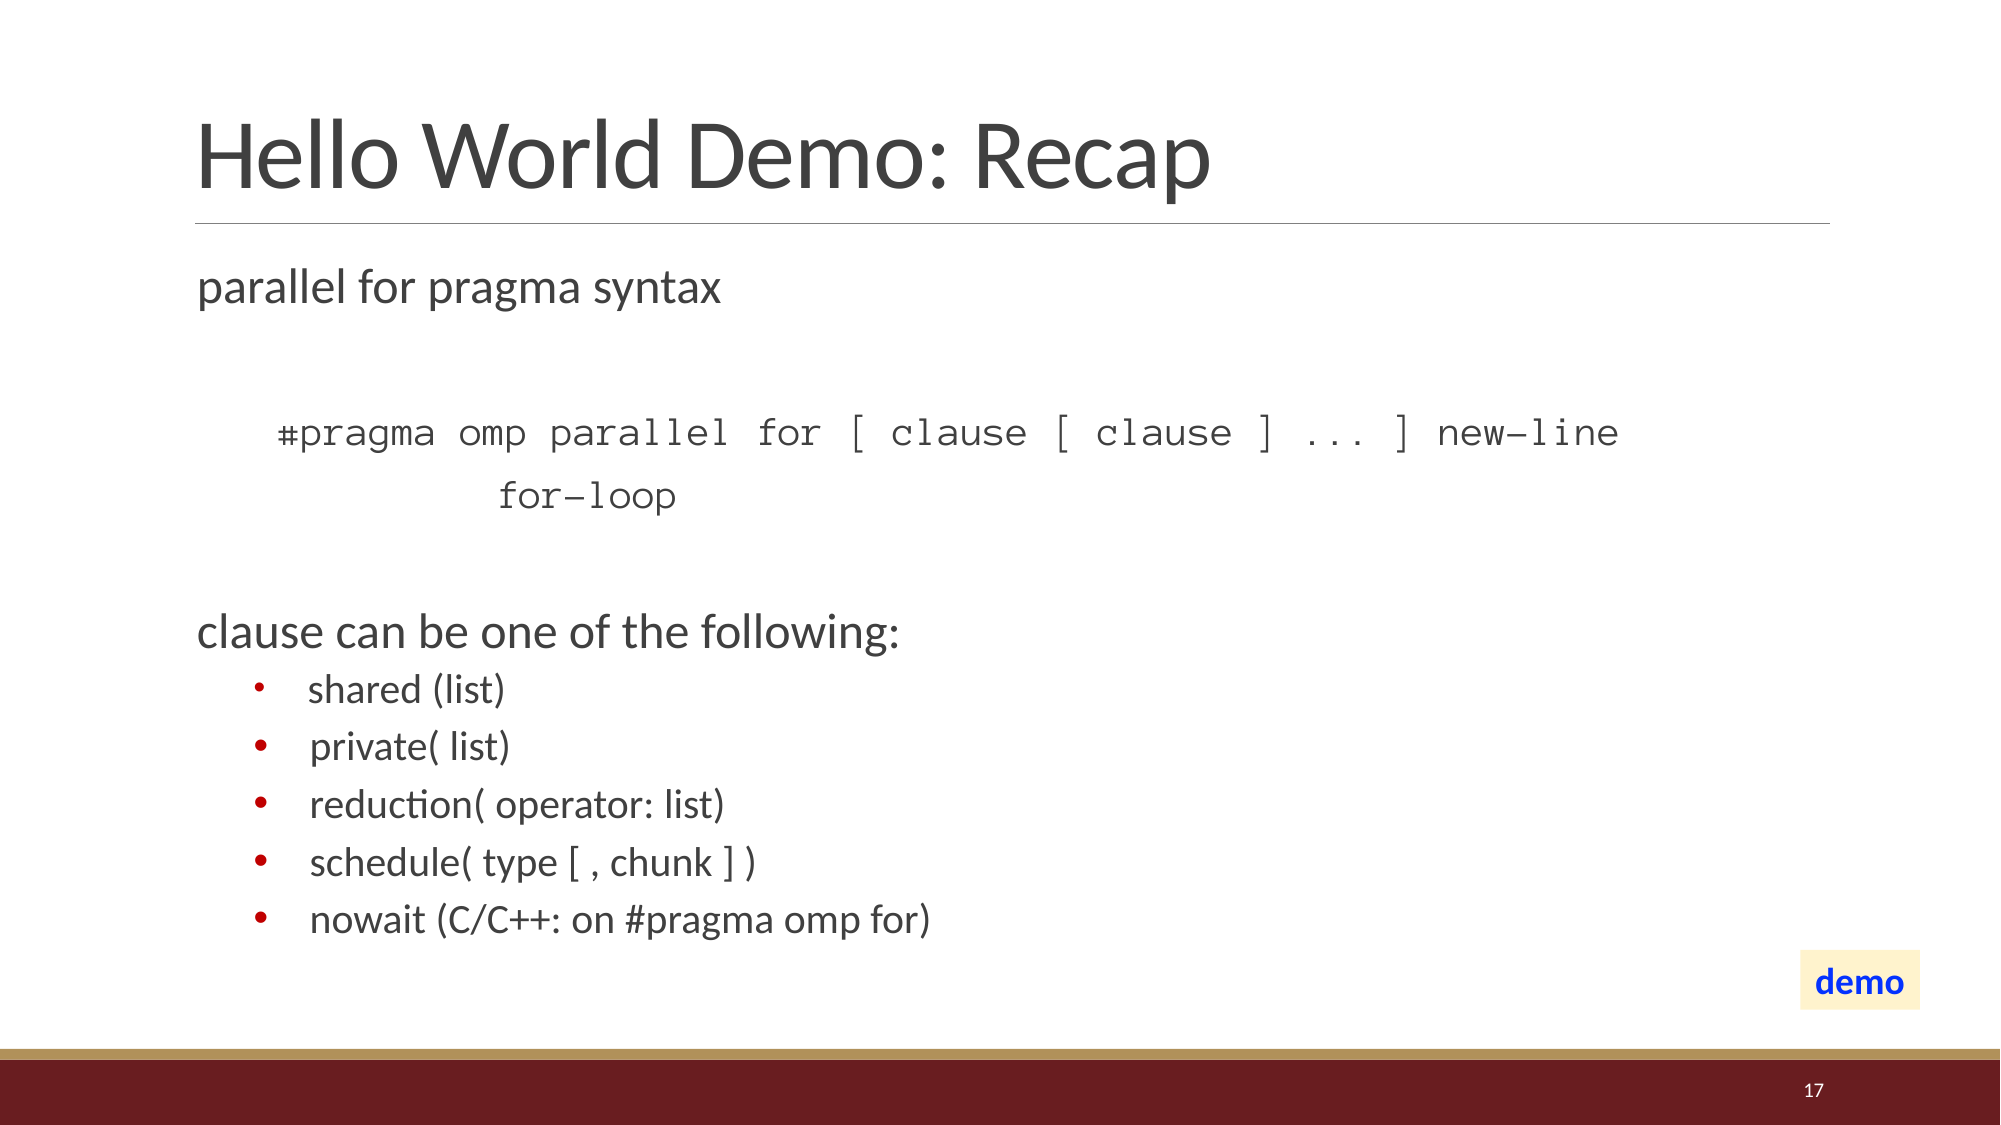

# Hello World Demo: Recap
parallel for pragma syntax

   #pragma omp parallel for [ clause [ clause ] ... ] new-line
		for-loop

clause can be one of the following:
 shared (list)
 private( list)
 reduction( operator: list)
 schedule( type [ , chunk ] )
 nowait (C/C++: on #pragma omp for)

demo
17